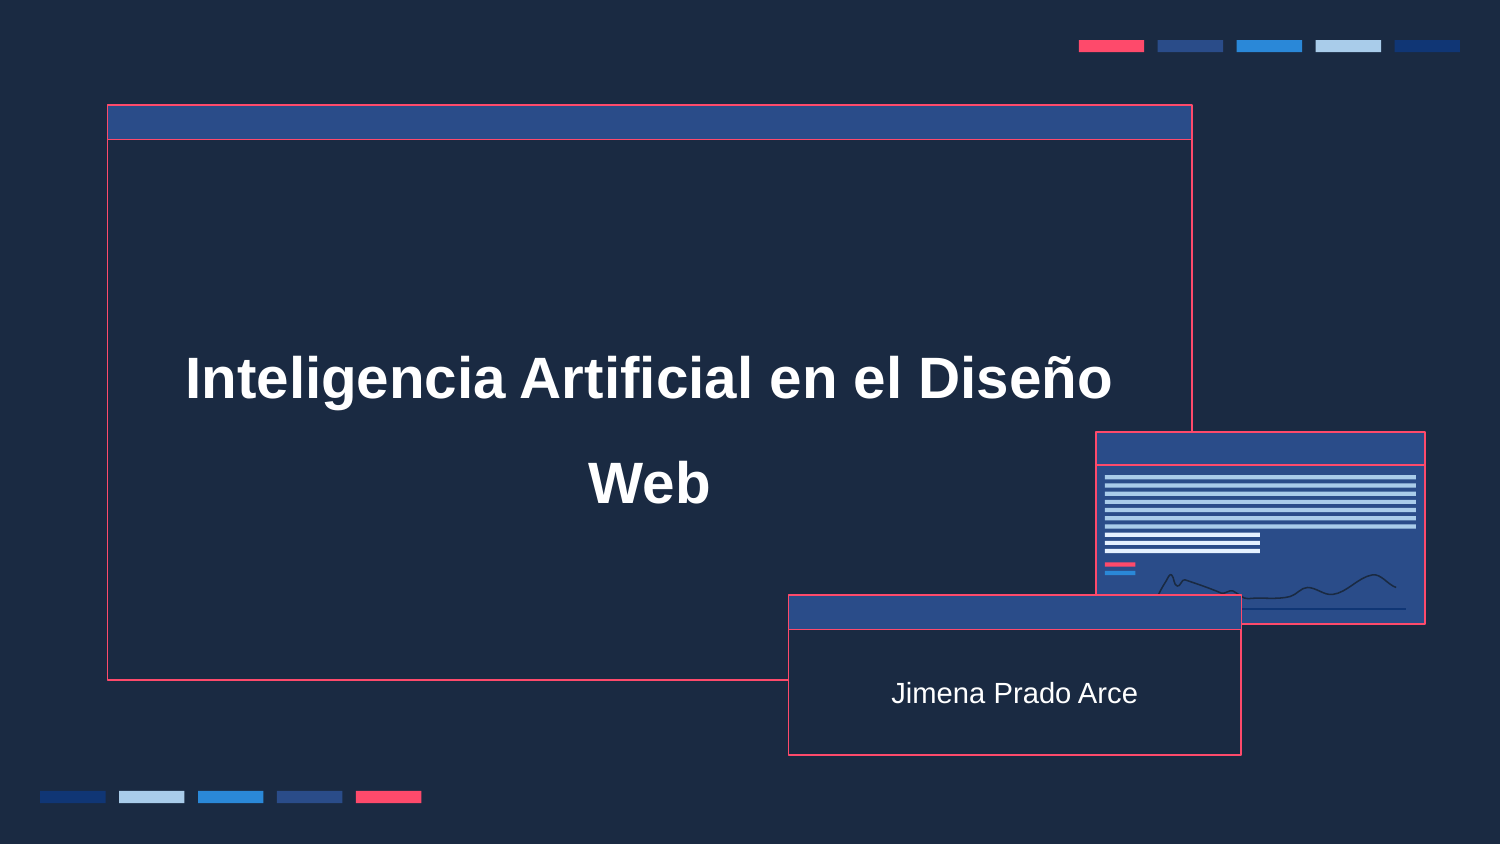

# Inteligencia Artificial en el Diseño Web

Jimena Prado Arce